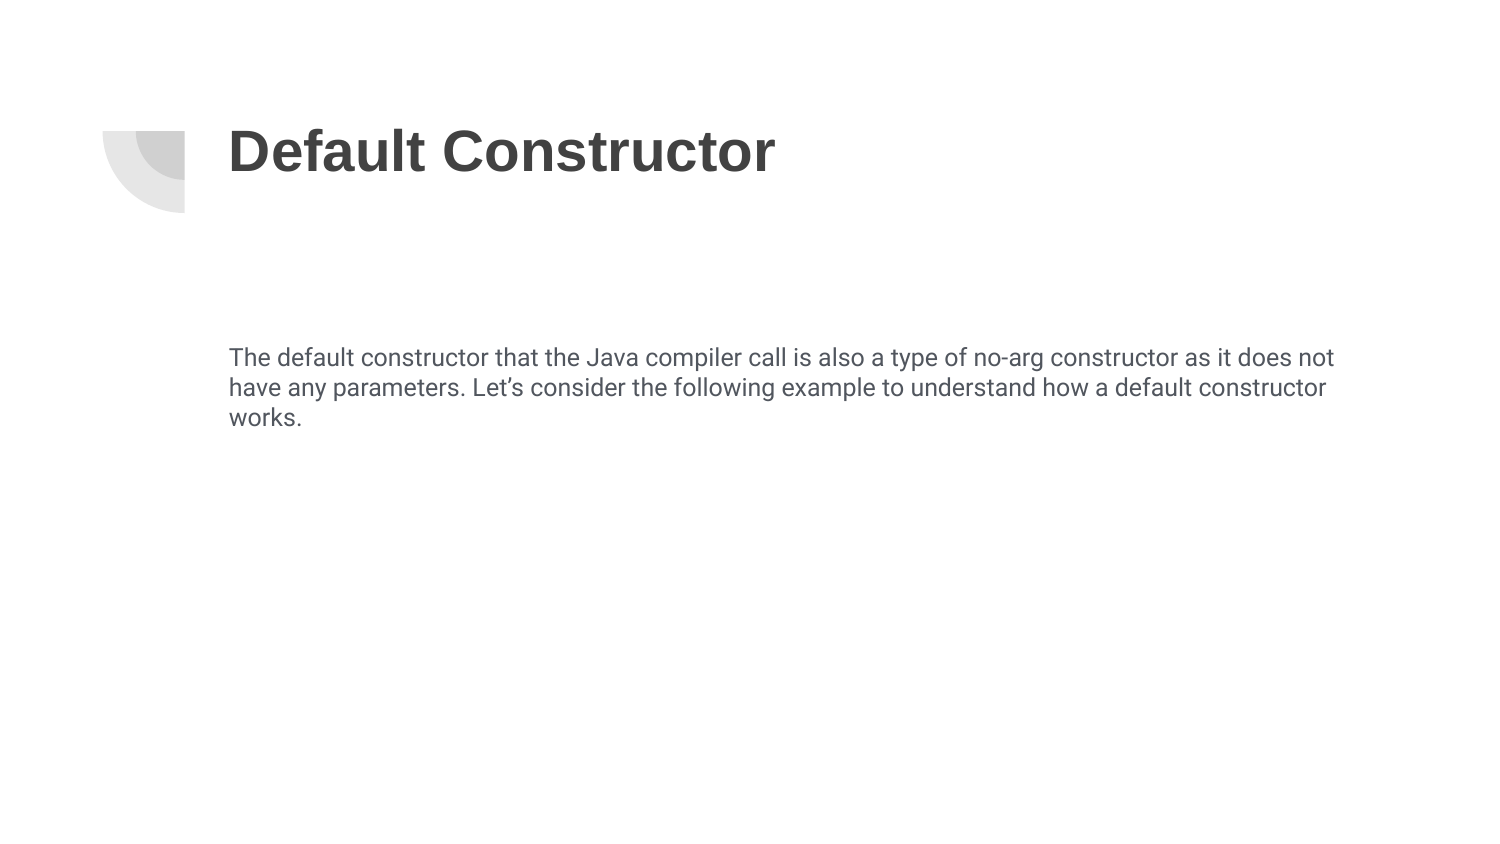

# Default Constructor
The default constructor that the Java compiler call is also a type of no-arg constructor as it does not have any parameters. Let’s consider the following example to understand how a default constructor works.